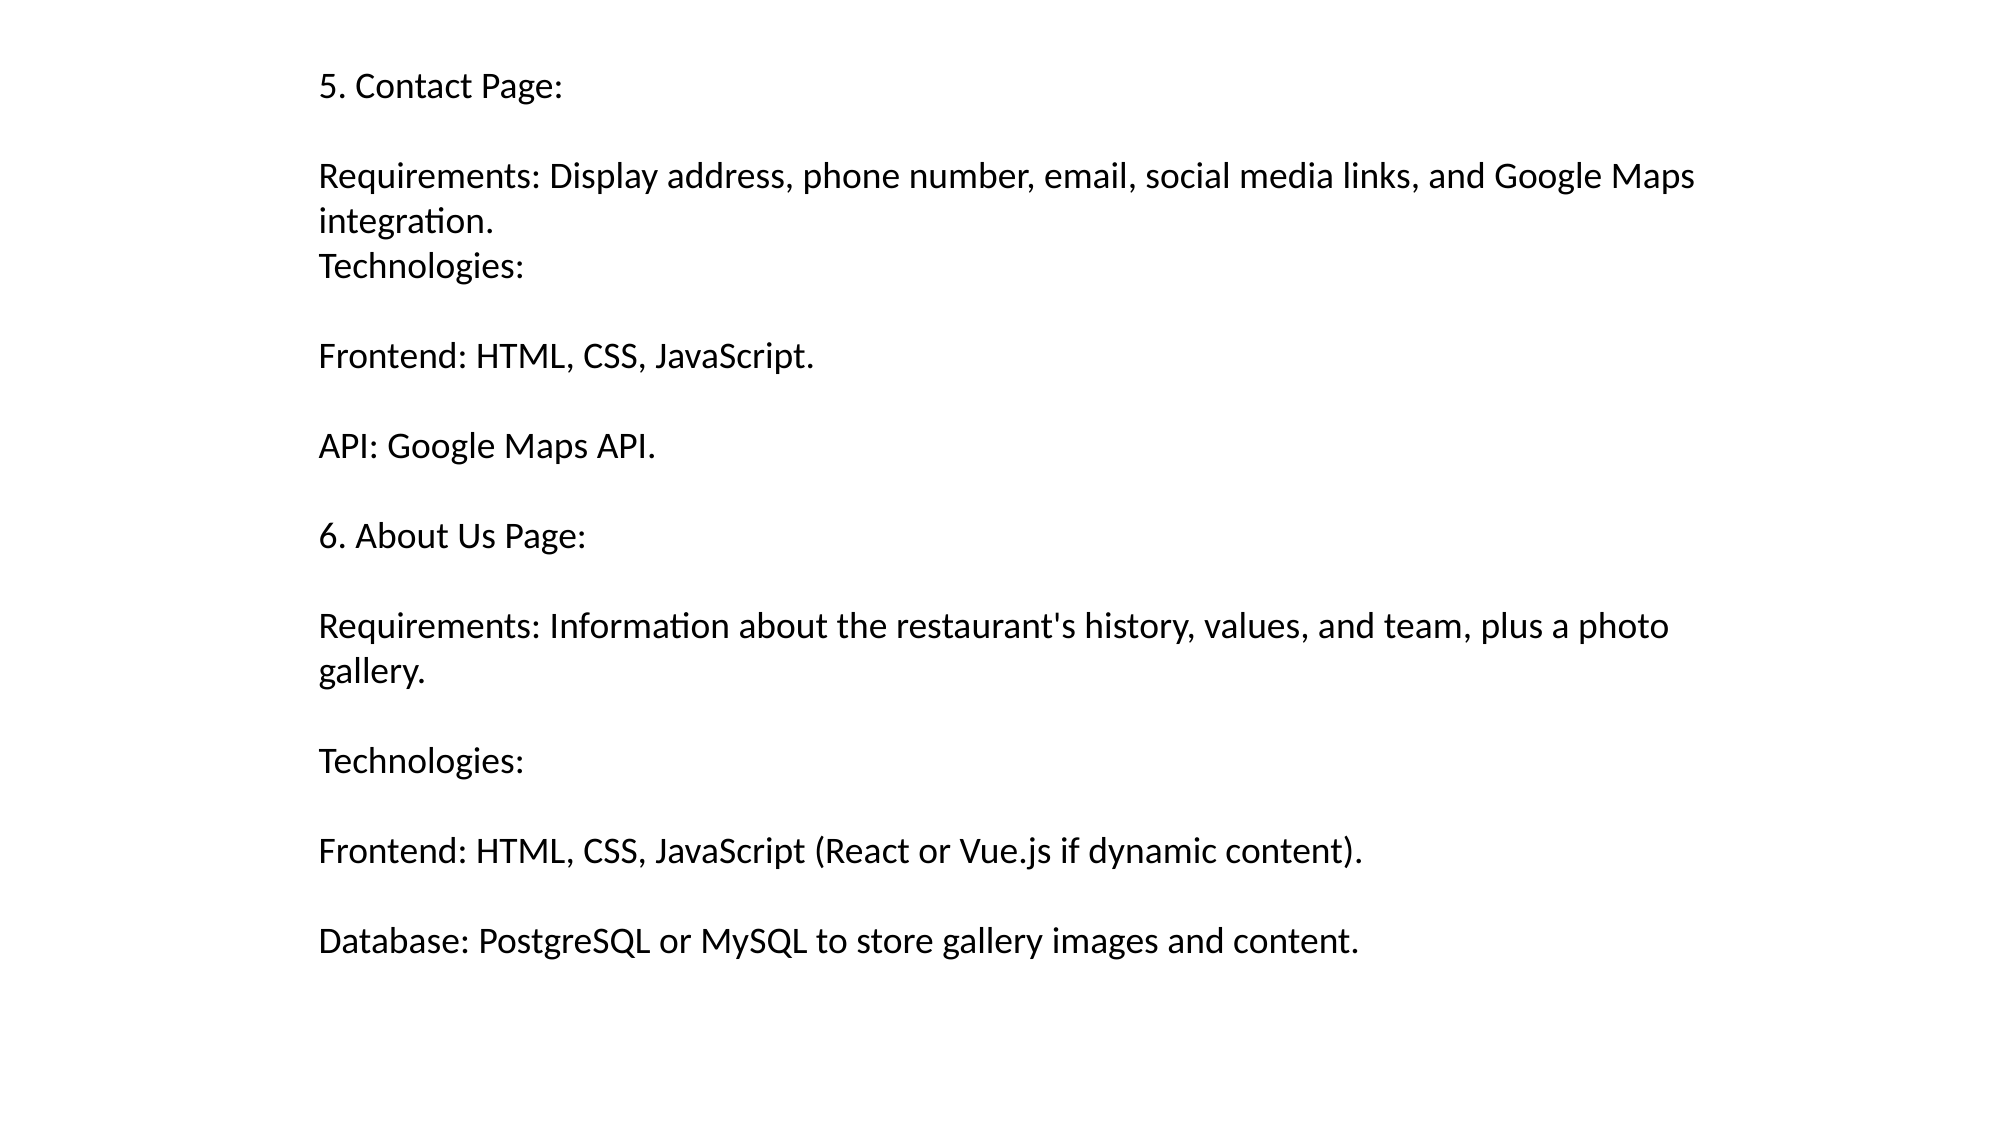

5. Contact Page:

Requirements: Display address, phone number, email, social media links, and Google Maps integration.
Technologies:

Frontend: HTML, CSS, JavaScript.

API: Google Maps API.

6. About Us Page:

Requirements: Information about the restaurant's history, values, and team, plus a photo gallery.

Technologies:

Frontend: HTML, CSS, JavaScript (React or Vue.js if dynamic content).

Database: PostgreSQL or MySQL to store gallery images and content.